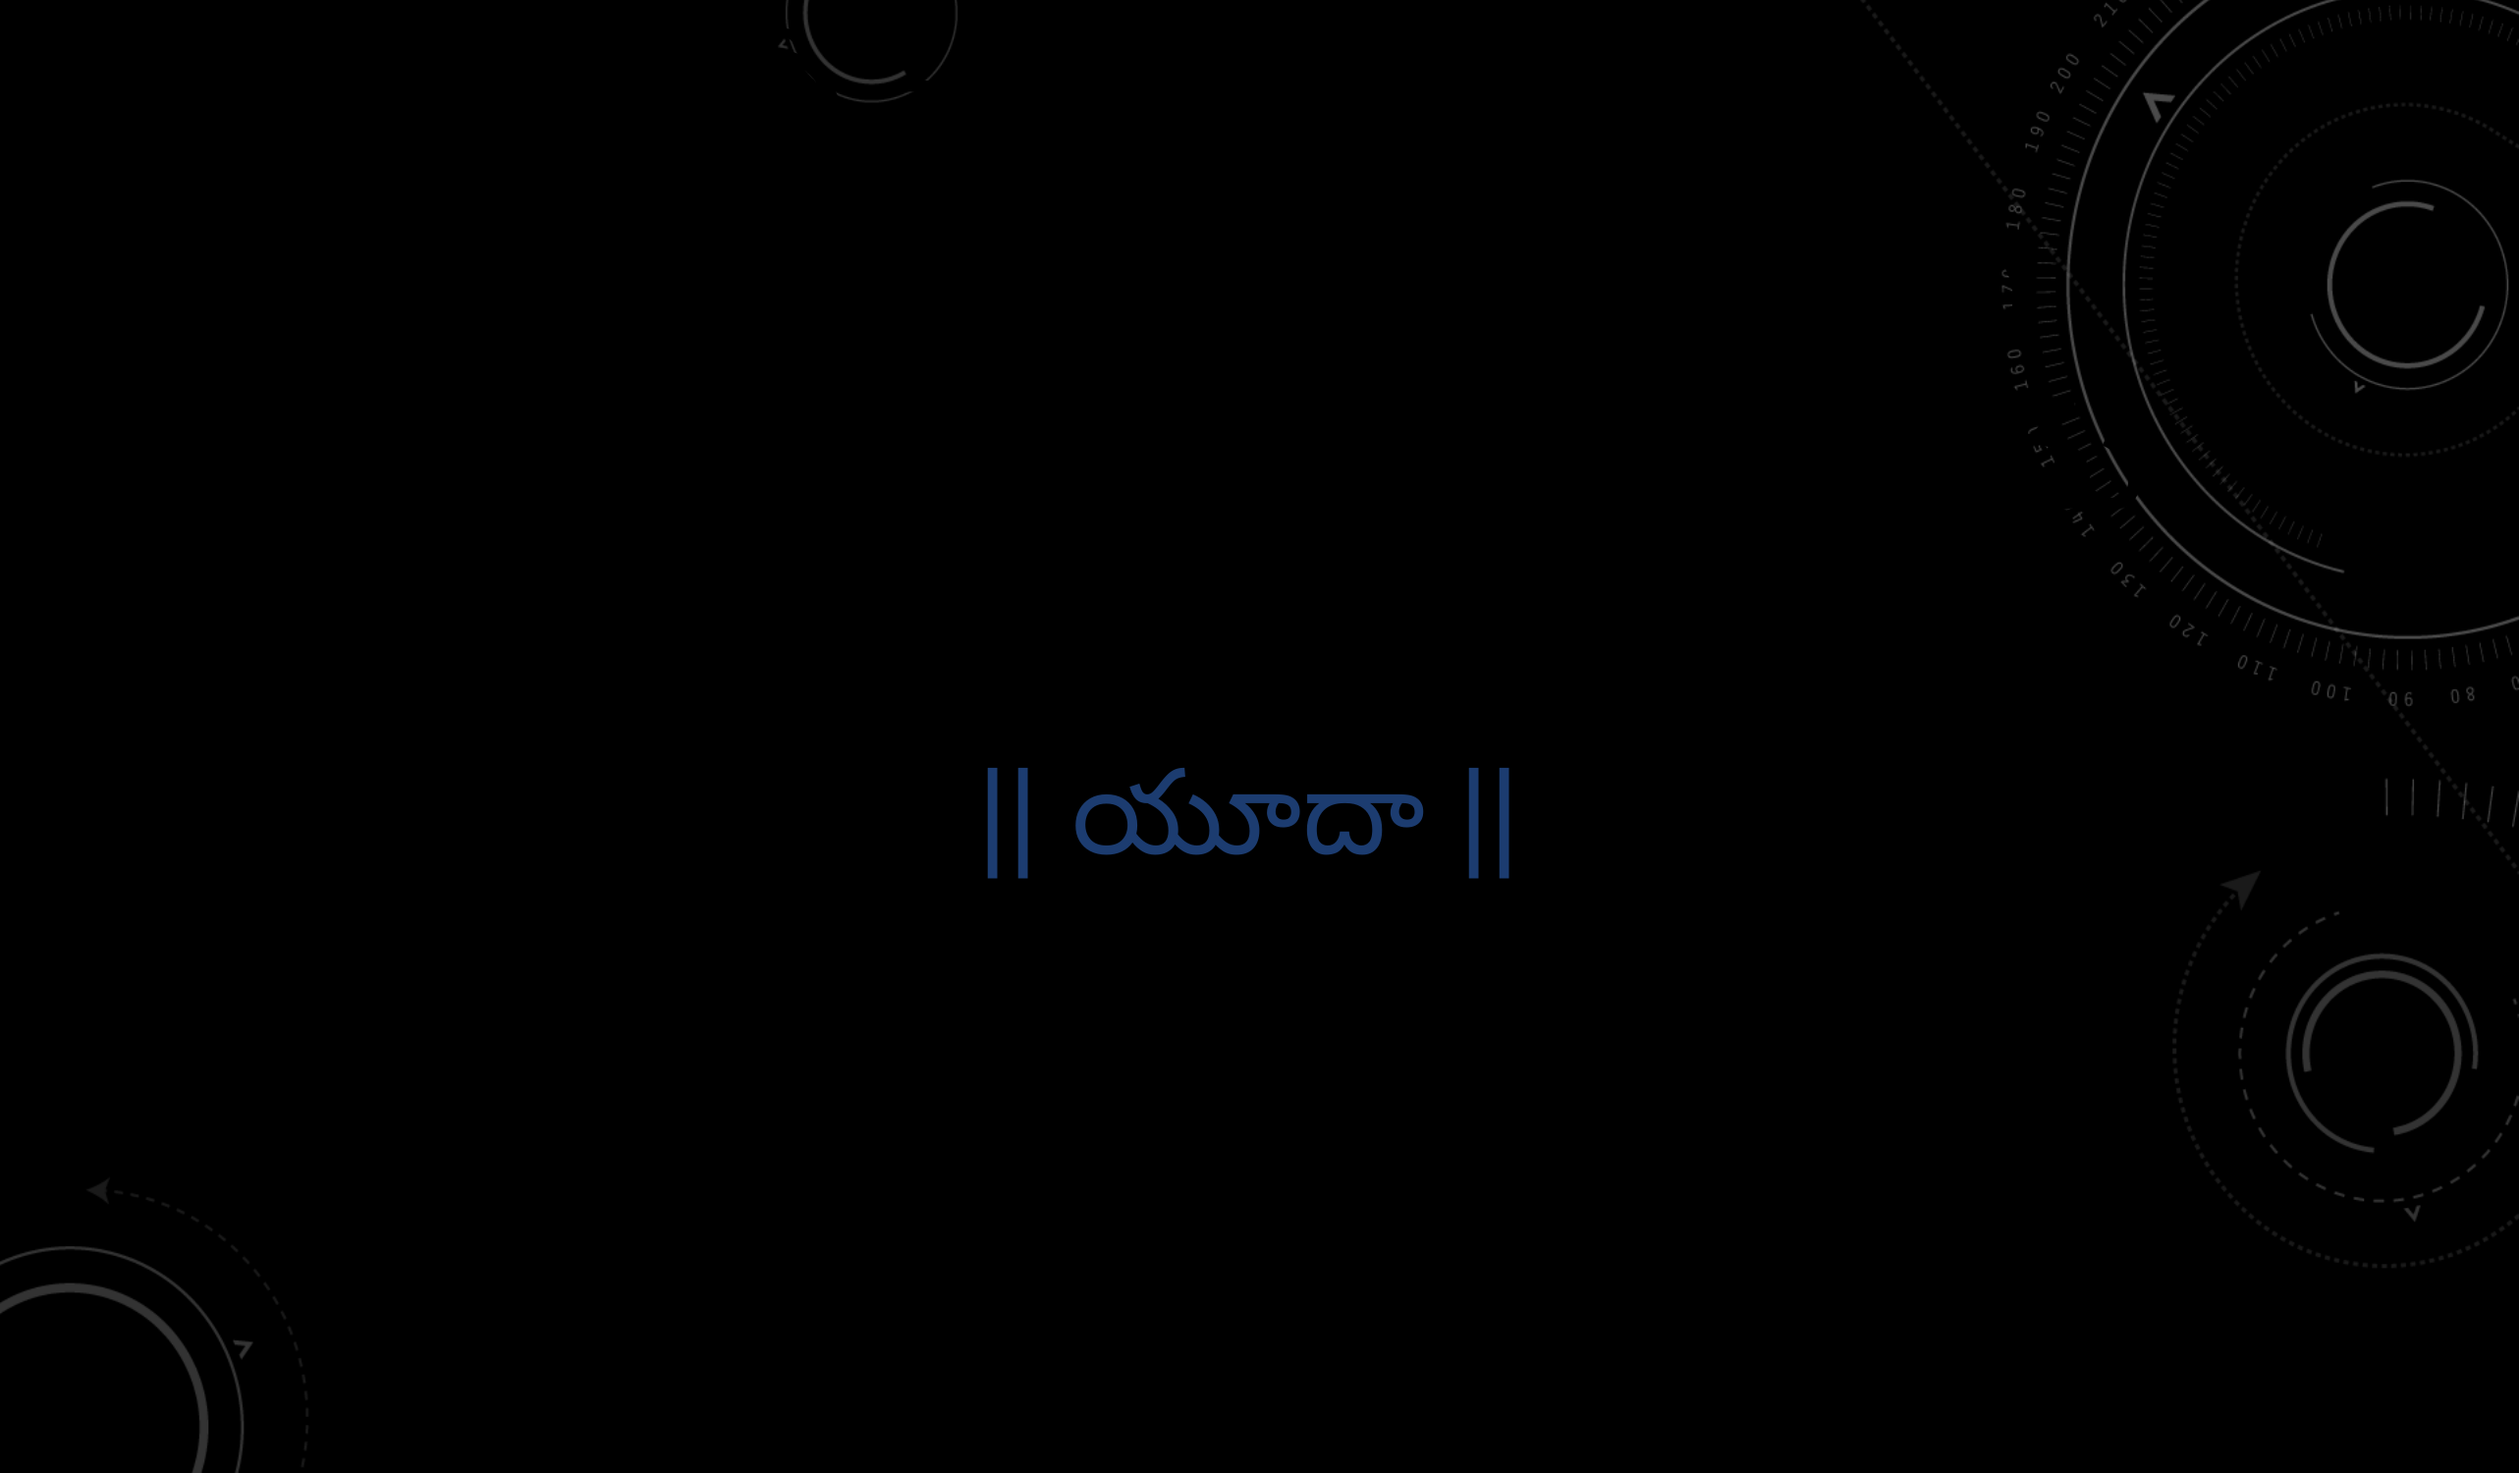

నీ వారసత్వముకై
నా జయము కోరింది నీవేనని
అత్యున్నతమైన సింహాసనమును నాకిచ్చుటలో నీకు
అసాద్యమైనది ఏమున్నది
|| యూదా ||